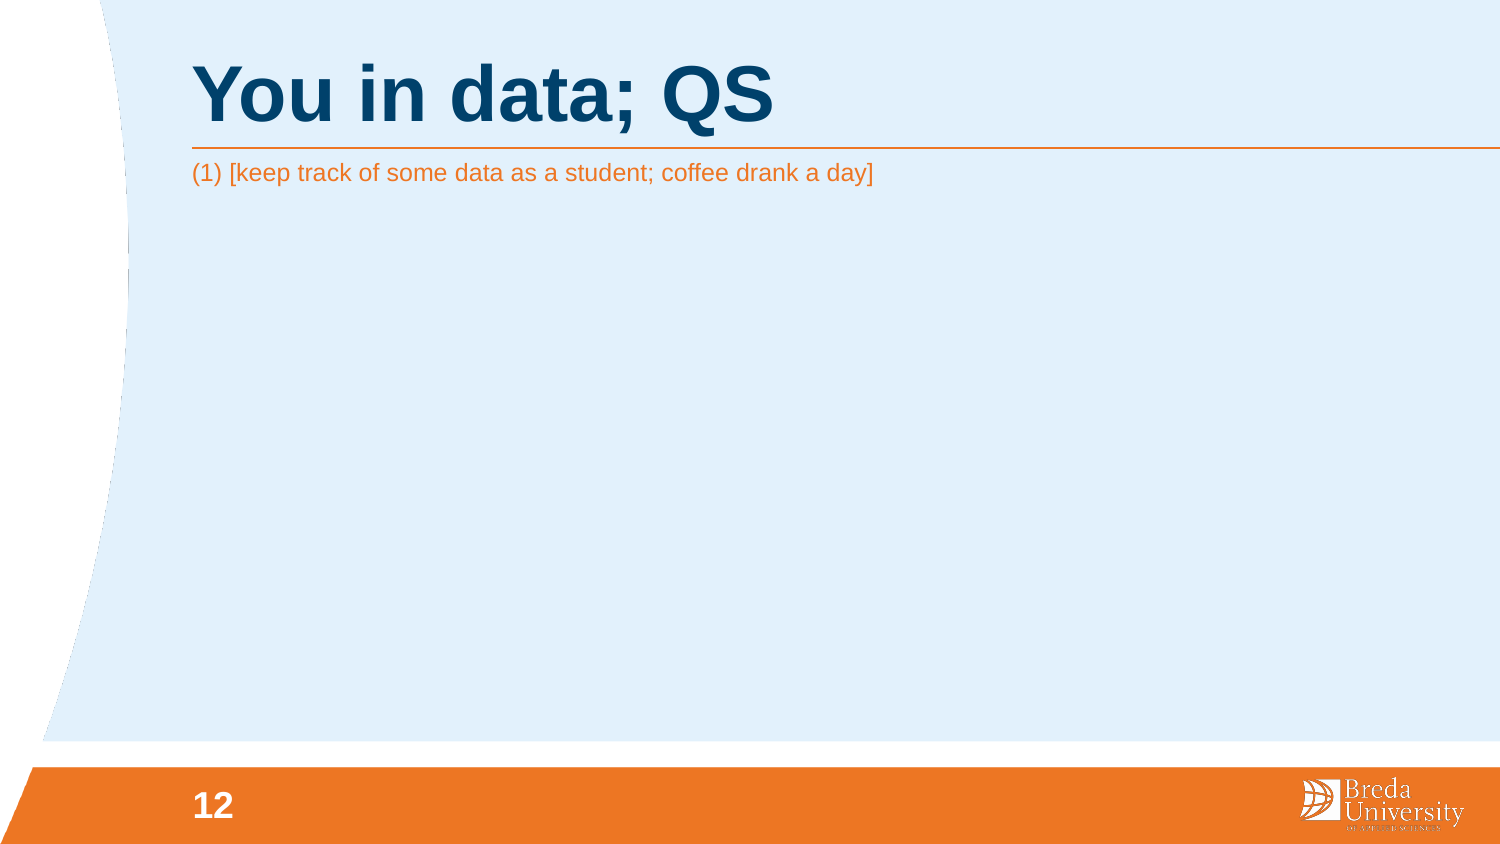

# You in data; QS
[keep track of some data as a student; coffee drank a day]
12